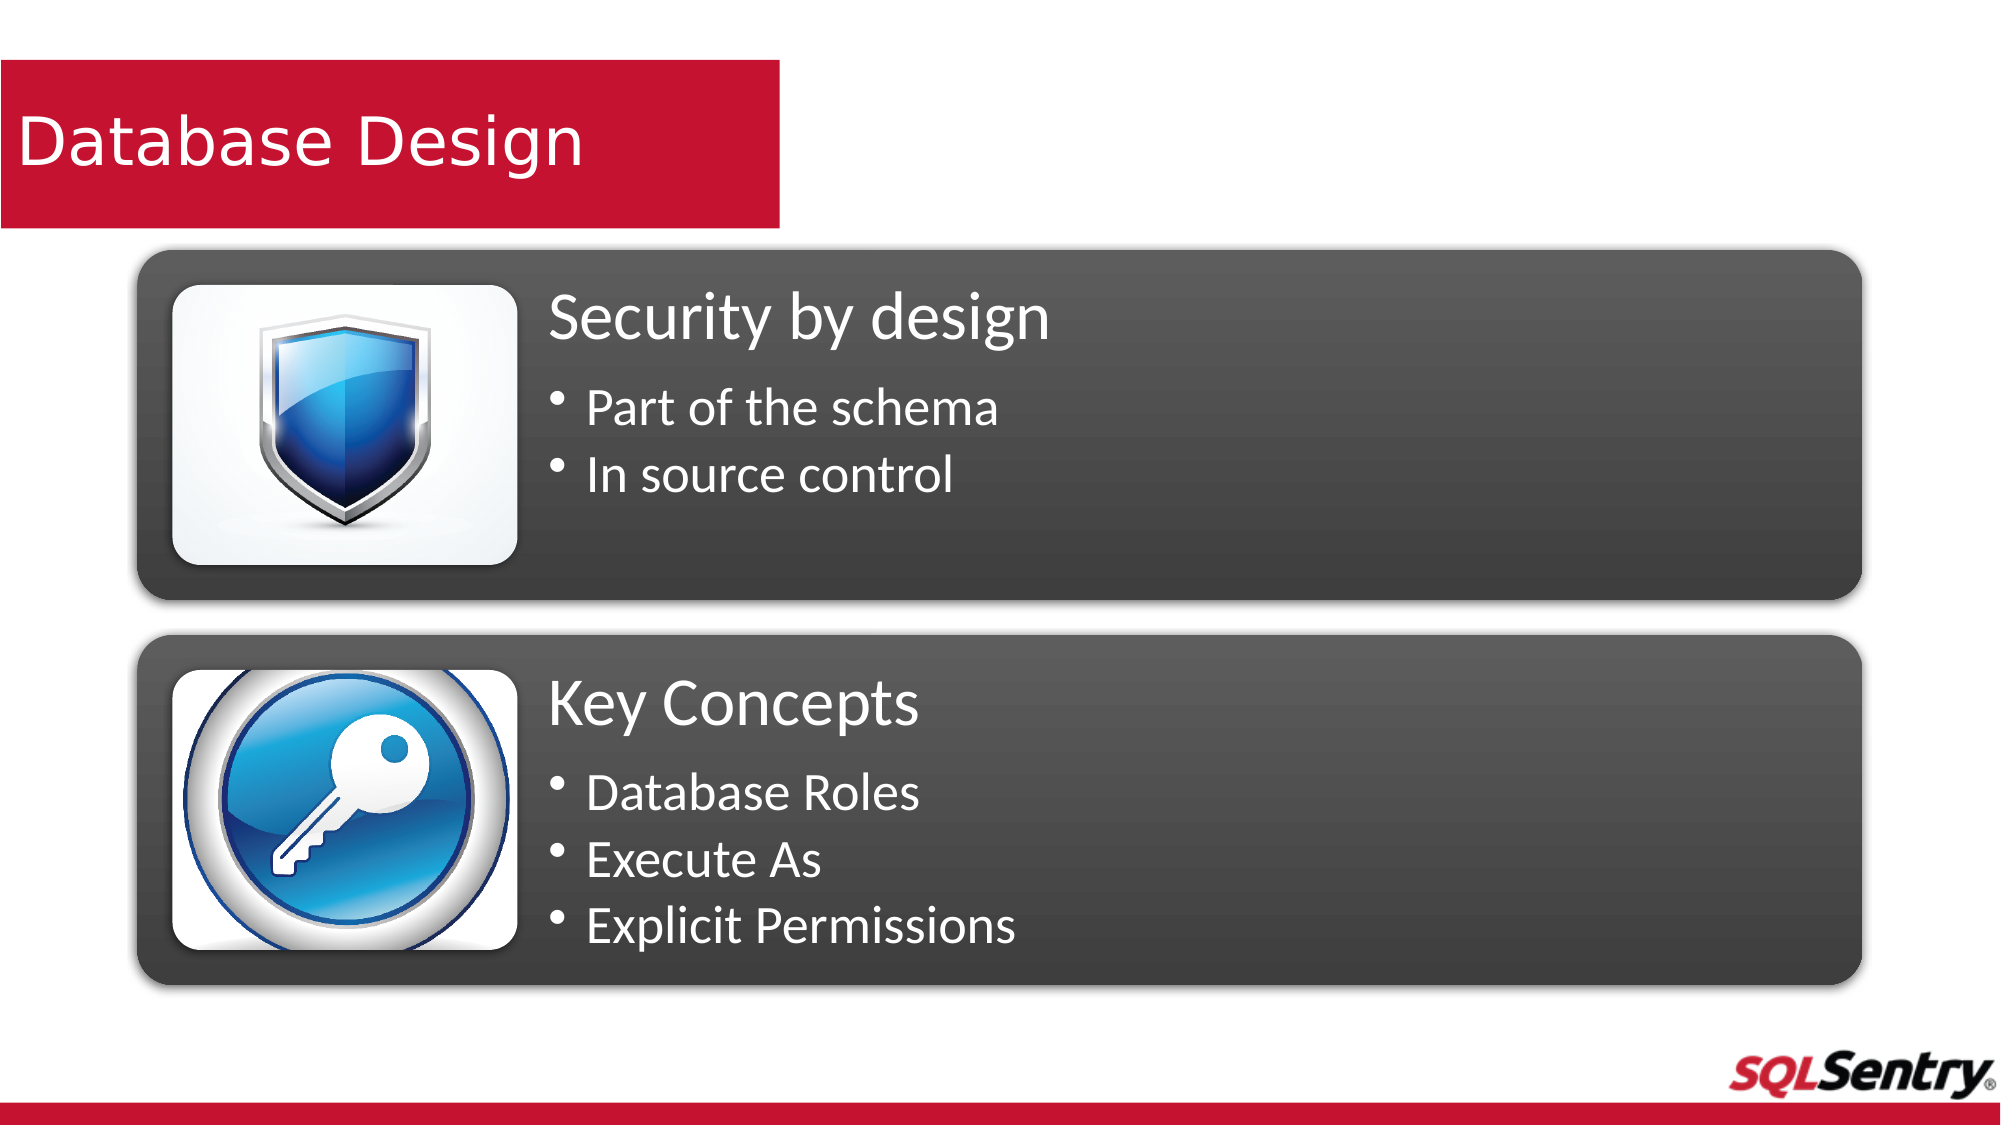

# Database Design
Security by design
Part of the schema
In source control
Key Concepts
Database Roles
Execute As
Explicit Permissions